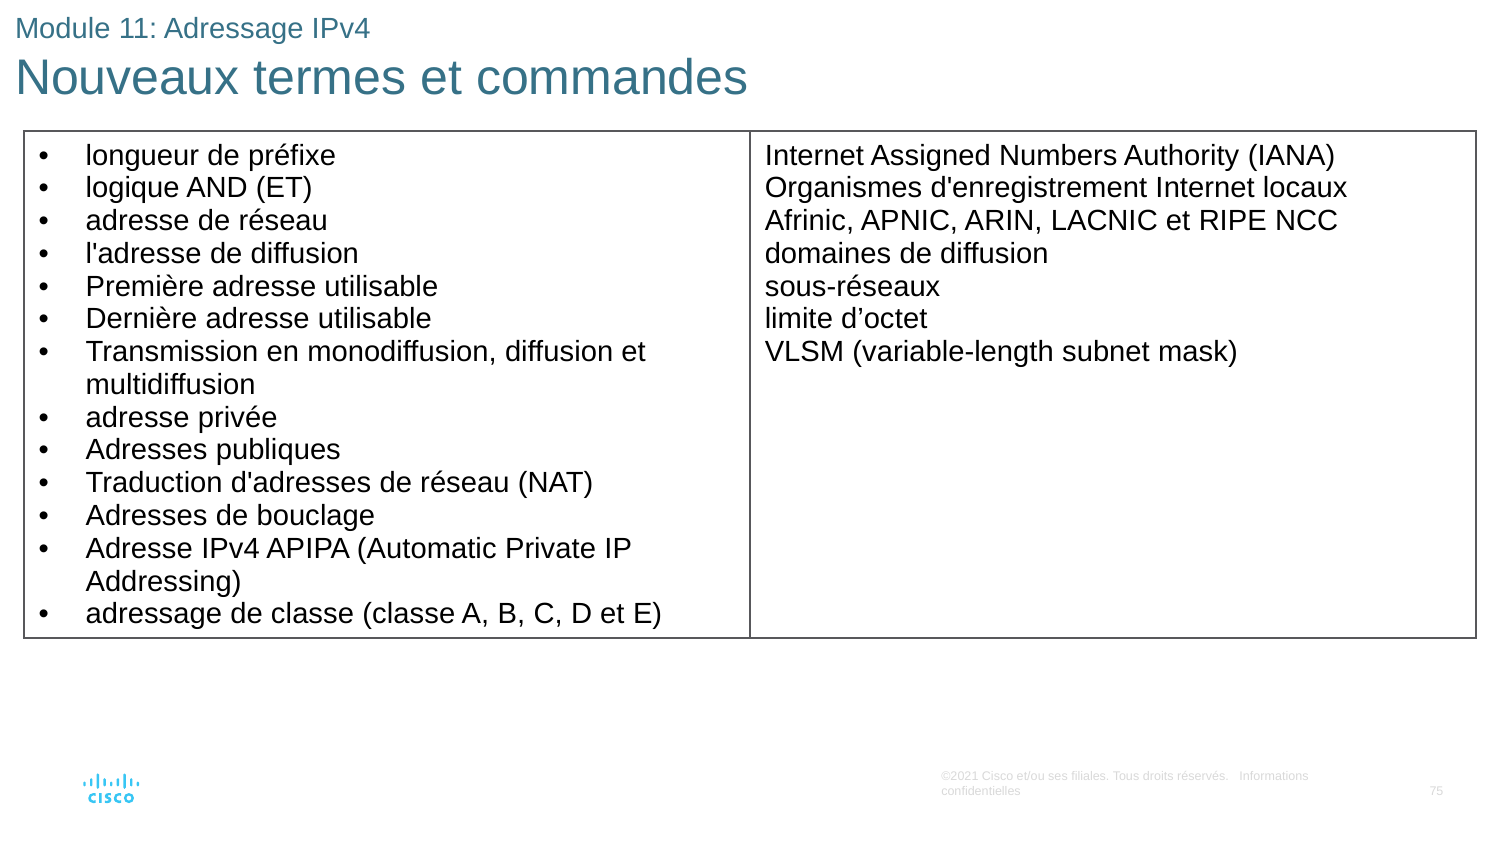

# Module 11: Adressage IPv4 Nouveaux termes et commandes
| longueur de préfixe logique AND (ET) adresse de réseau l'adresse de diffusion Première adresse utilisable Dernière adresse utilisable Transmission en monodiffusion, diffusion et multidiffusion adresse privée Adresses publiques Traduction d'adresses de réseau (NAT) Adresses de bouclage Adresse IPv4 APIPA (Automatic Private IP Addressing) adressage de classe (classe A, B, C, D et E) | Internet Assigned Numbers Authority (IANA) Organismes d'enregistrement Internet locaux Afrinic, APNIC, ARIN, LACNIC et RIPE NCC domaines de diffusion sous-réseaux limite d’octet VLSM (variable-length subnet mask) |
| --- | --- |